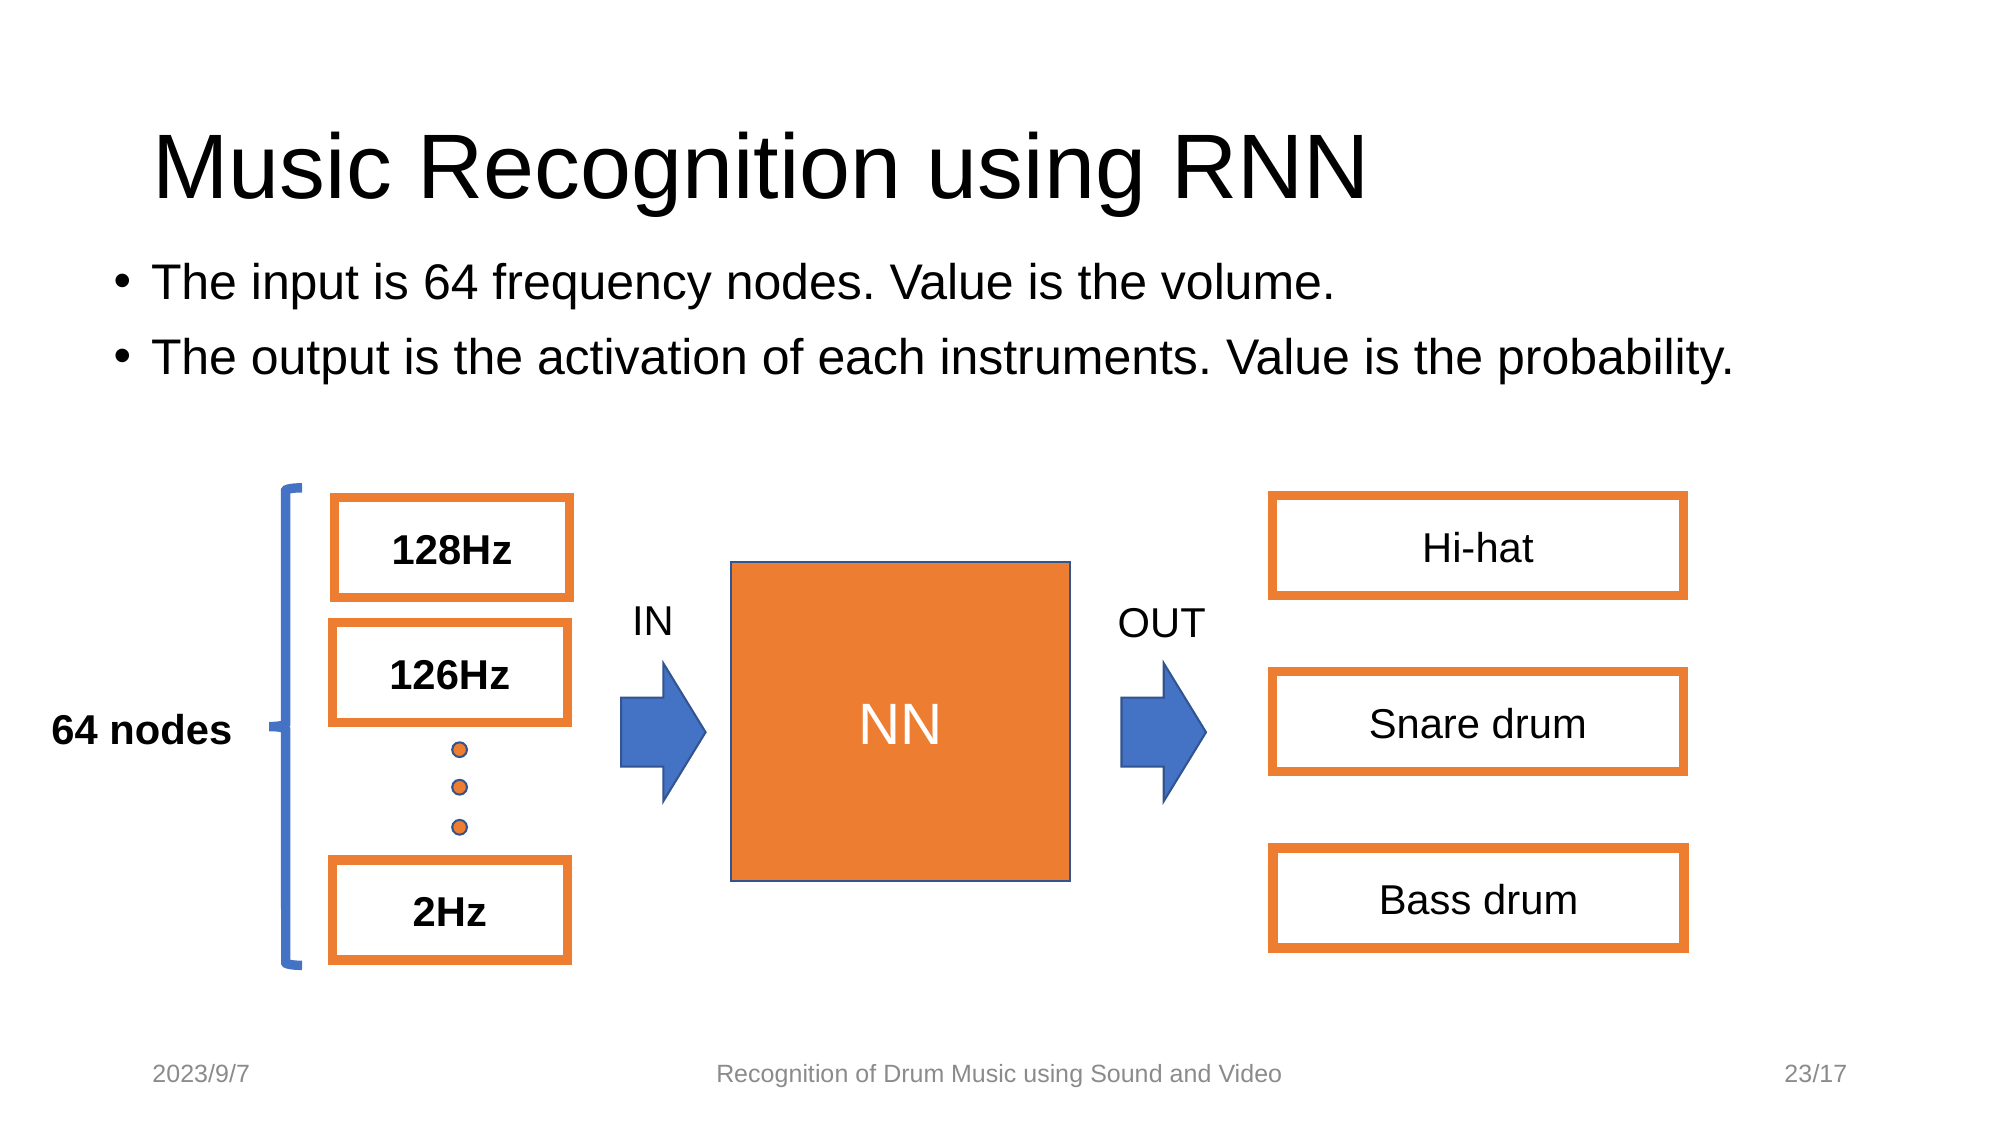

# Music Recognition using RNN
The input is 64 frequency nodes. Value is the volume.
The output is the activation of each instruments. Value is the probability.

Hi-hat
128Hz
NN
IN
OUT
126Hz

Snare drum
64 nodes

Bass drum
2Hz
2023/9/7
Recognition of Drum Music using Sound and Video
23/17